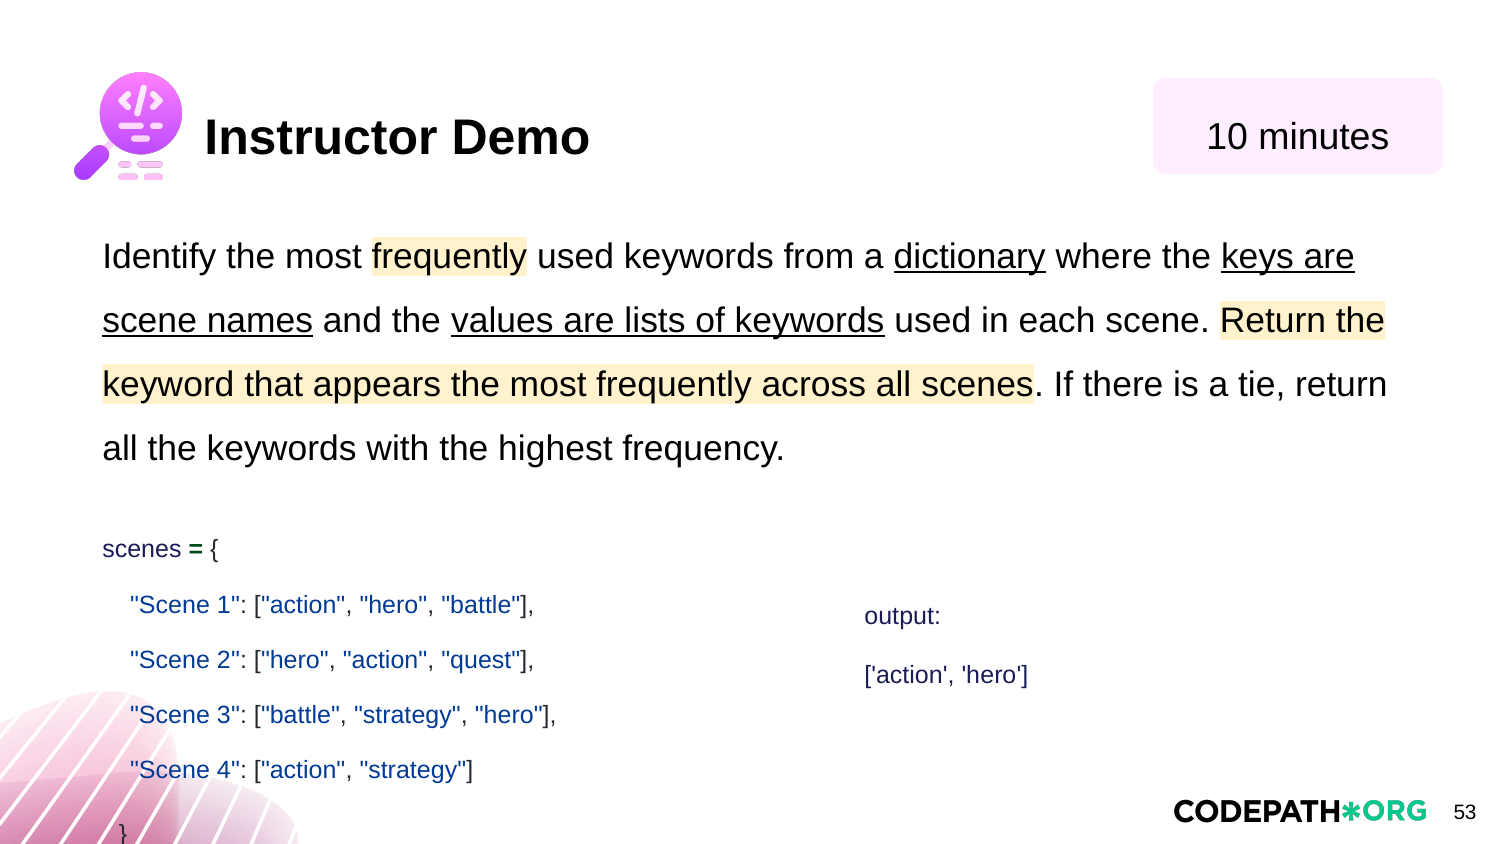

10 minutes
Identify the most frequently used keywords from a dictionary where the keys are scene names and the values are lists of keywords used in each scene. Return the keyword that appears the most frequently across all scenes. If there is a tie, return all the keywords with the highest frequency.

scenes = {
    "Scene 1": ["action", "hero", "battle"],
    "Scene 2": ["hero", "action", "quest"],
    "Scene 3": ["battle", "strategy", "hero"],
    "Scene 4": ["action", "strategy"]
}

output:
['action', 'hero']

53